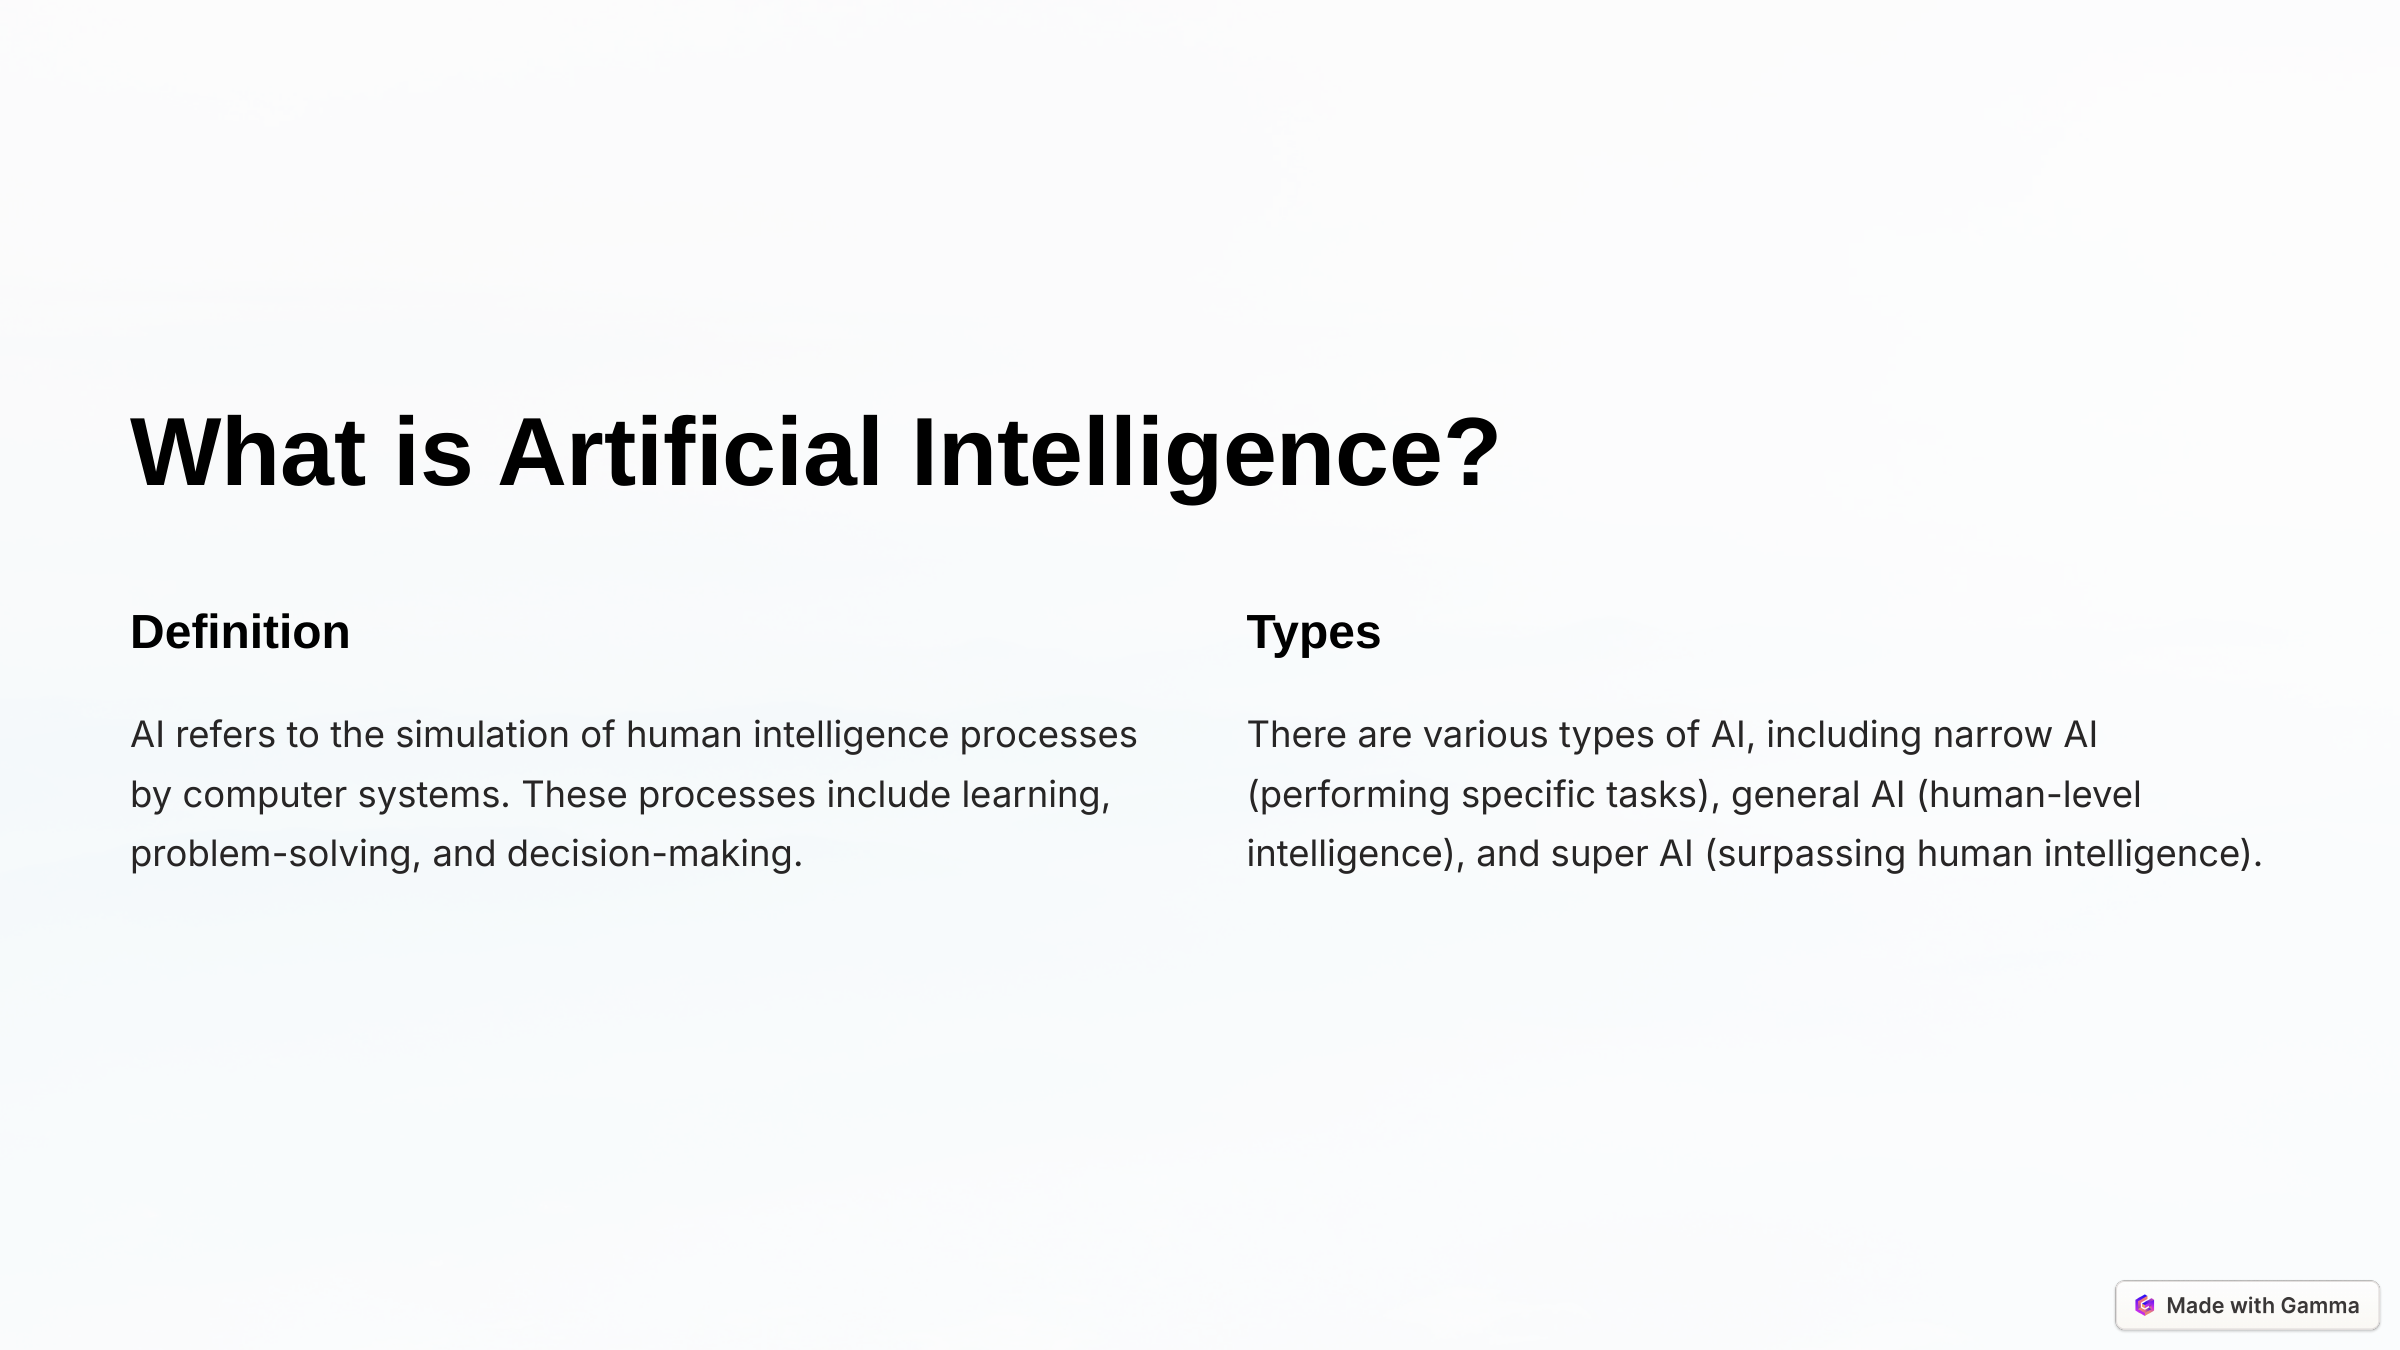

What is Artificial Intelligence?
Definition
Types
AI refers to the simulation of human intelligence processes by computer systems. These processes include learning, problem-solving, and decision-making.
There are various types of AI, including narrow AI (performing specific tasks), general AI (human-level intelligence), and super AI (surpassing human intelligence).